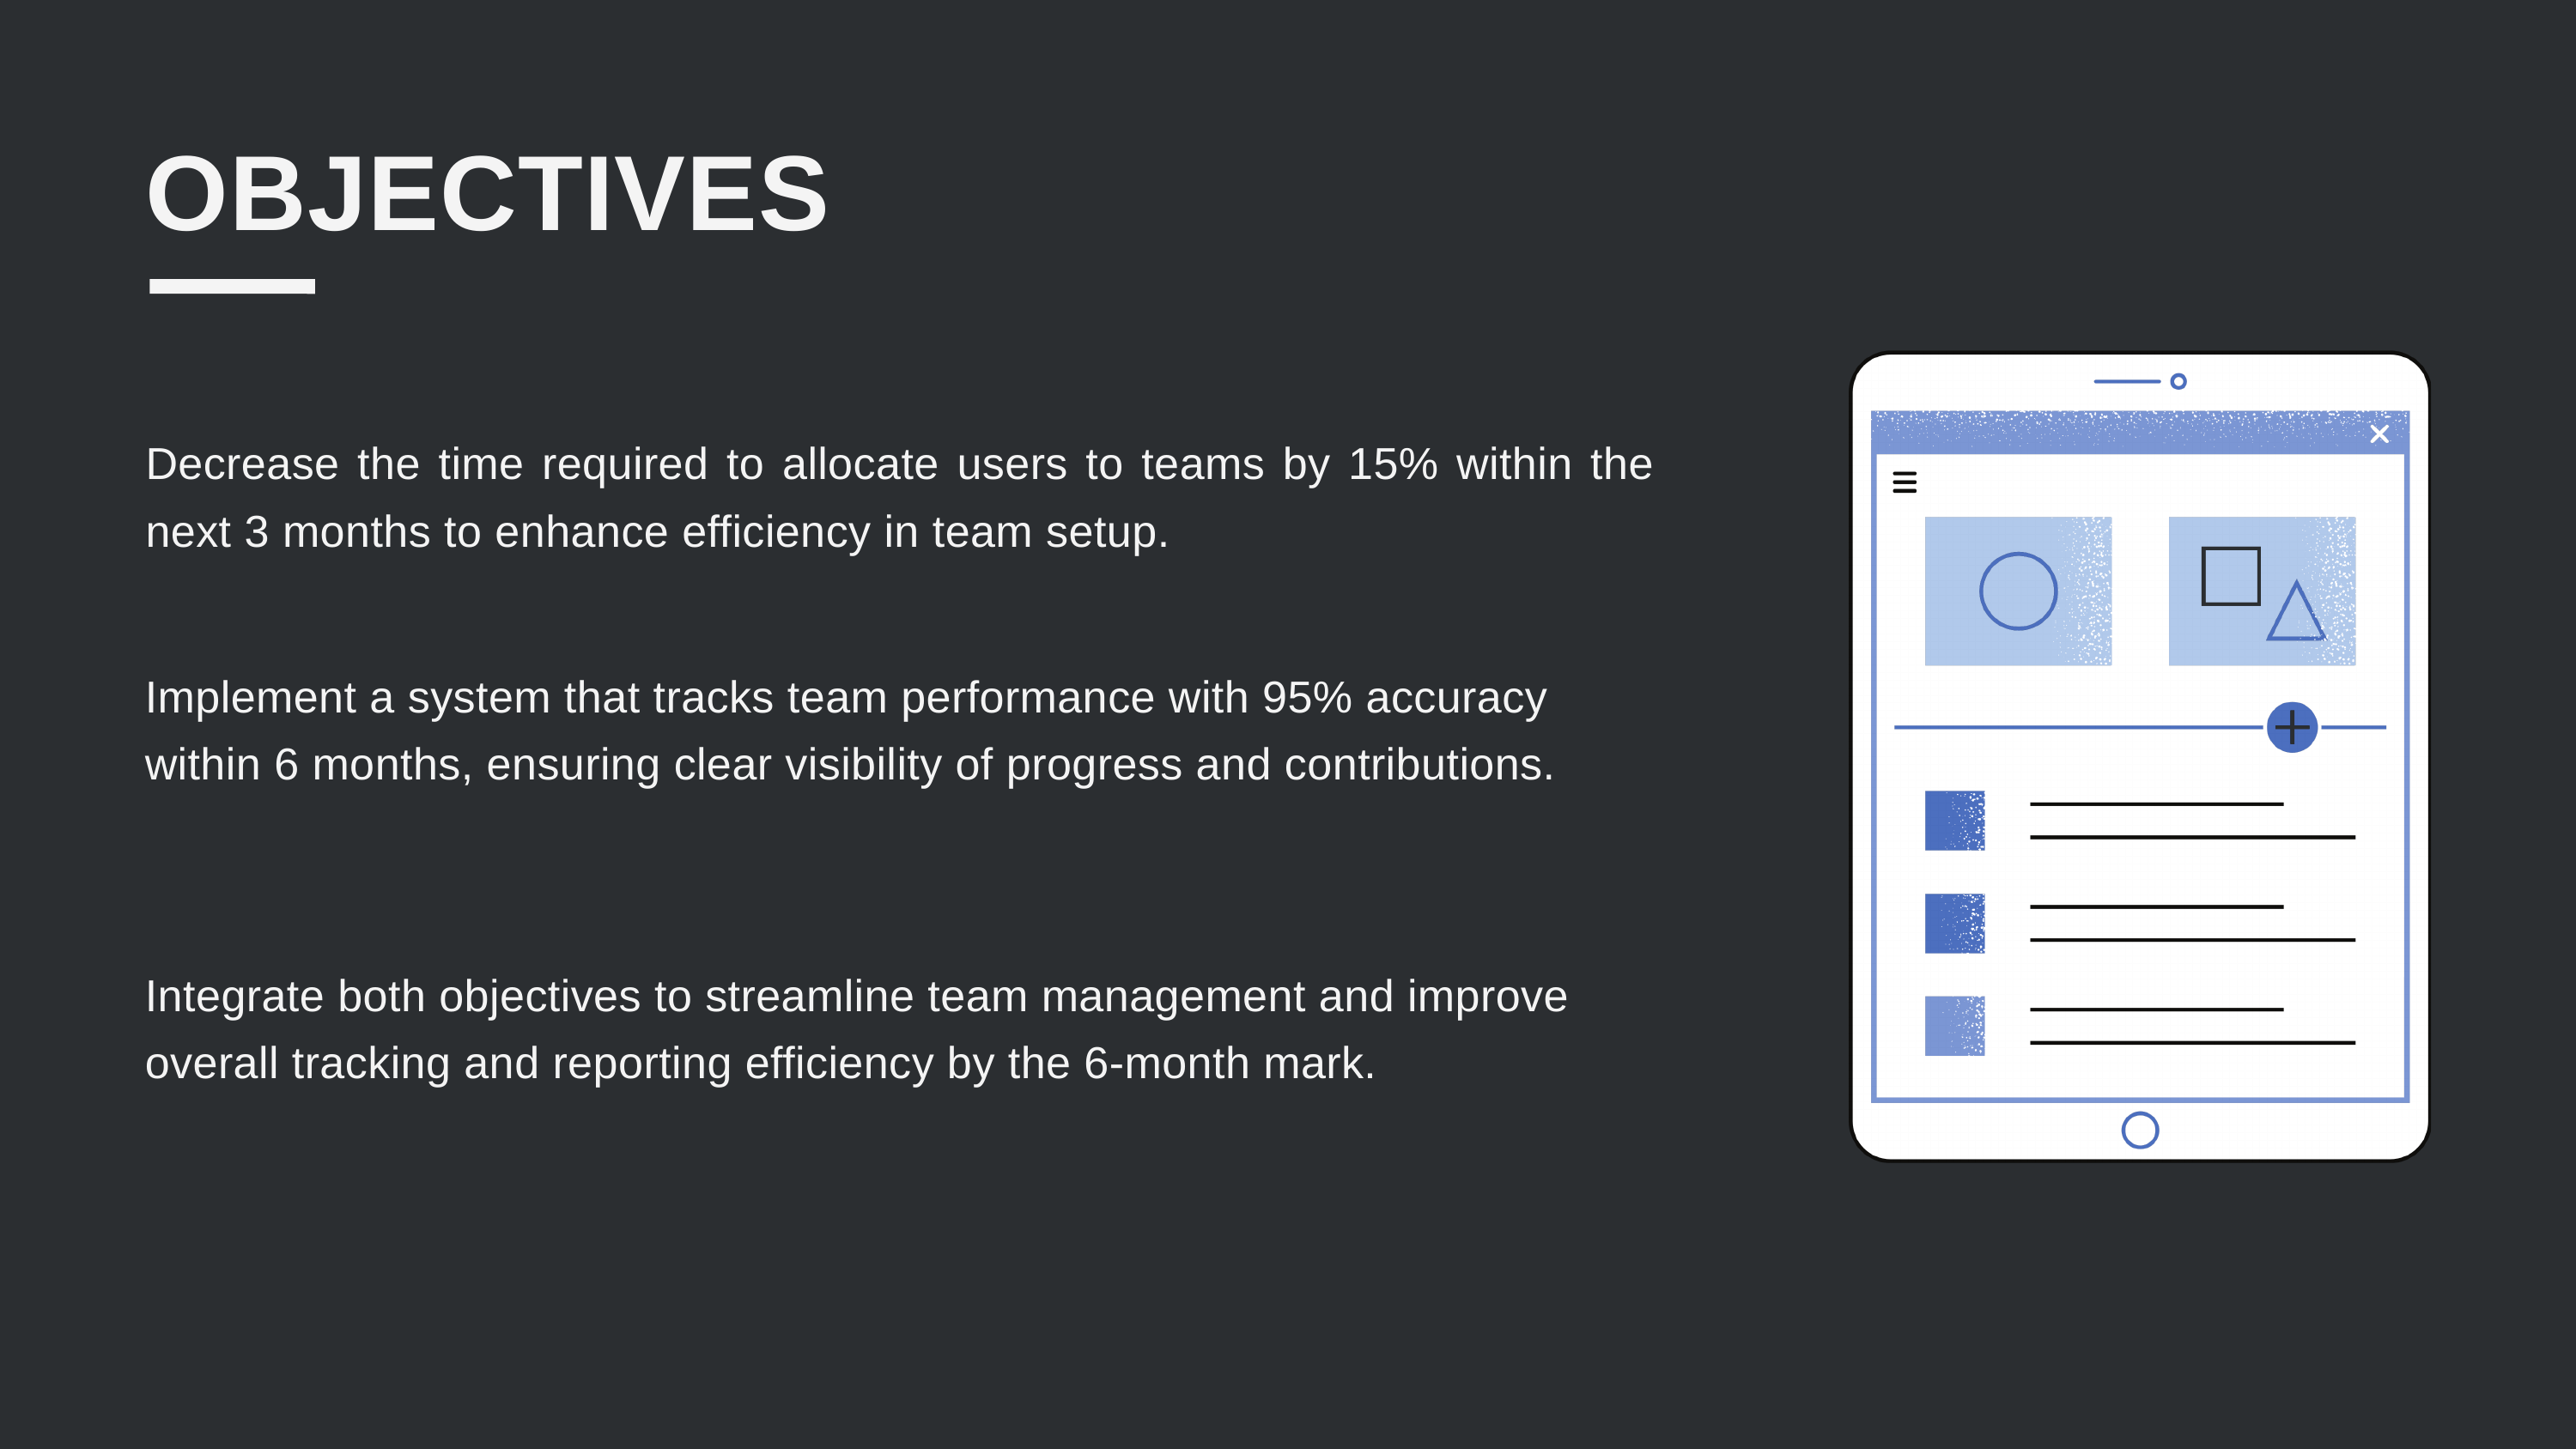

OBJECTIVES

Decrease the time required to allocate users to teams by 15% within the next 3 months to enhance efficiency in team setup.
Implement a system that tracks team performance with 95% accuracy within 6 months, ensuring clear visibility of progress and contributions.
Integrate both objectives to streamline team management and improve overall tracking and reporting efficiency by the 6-month mark.